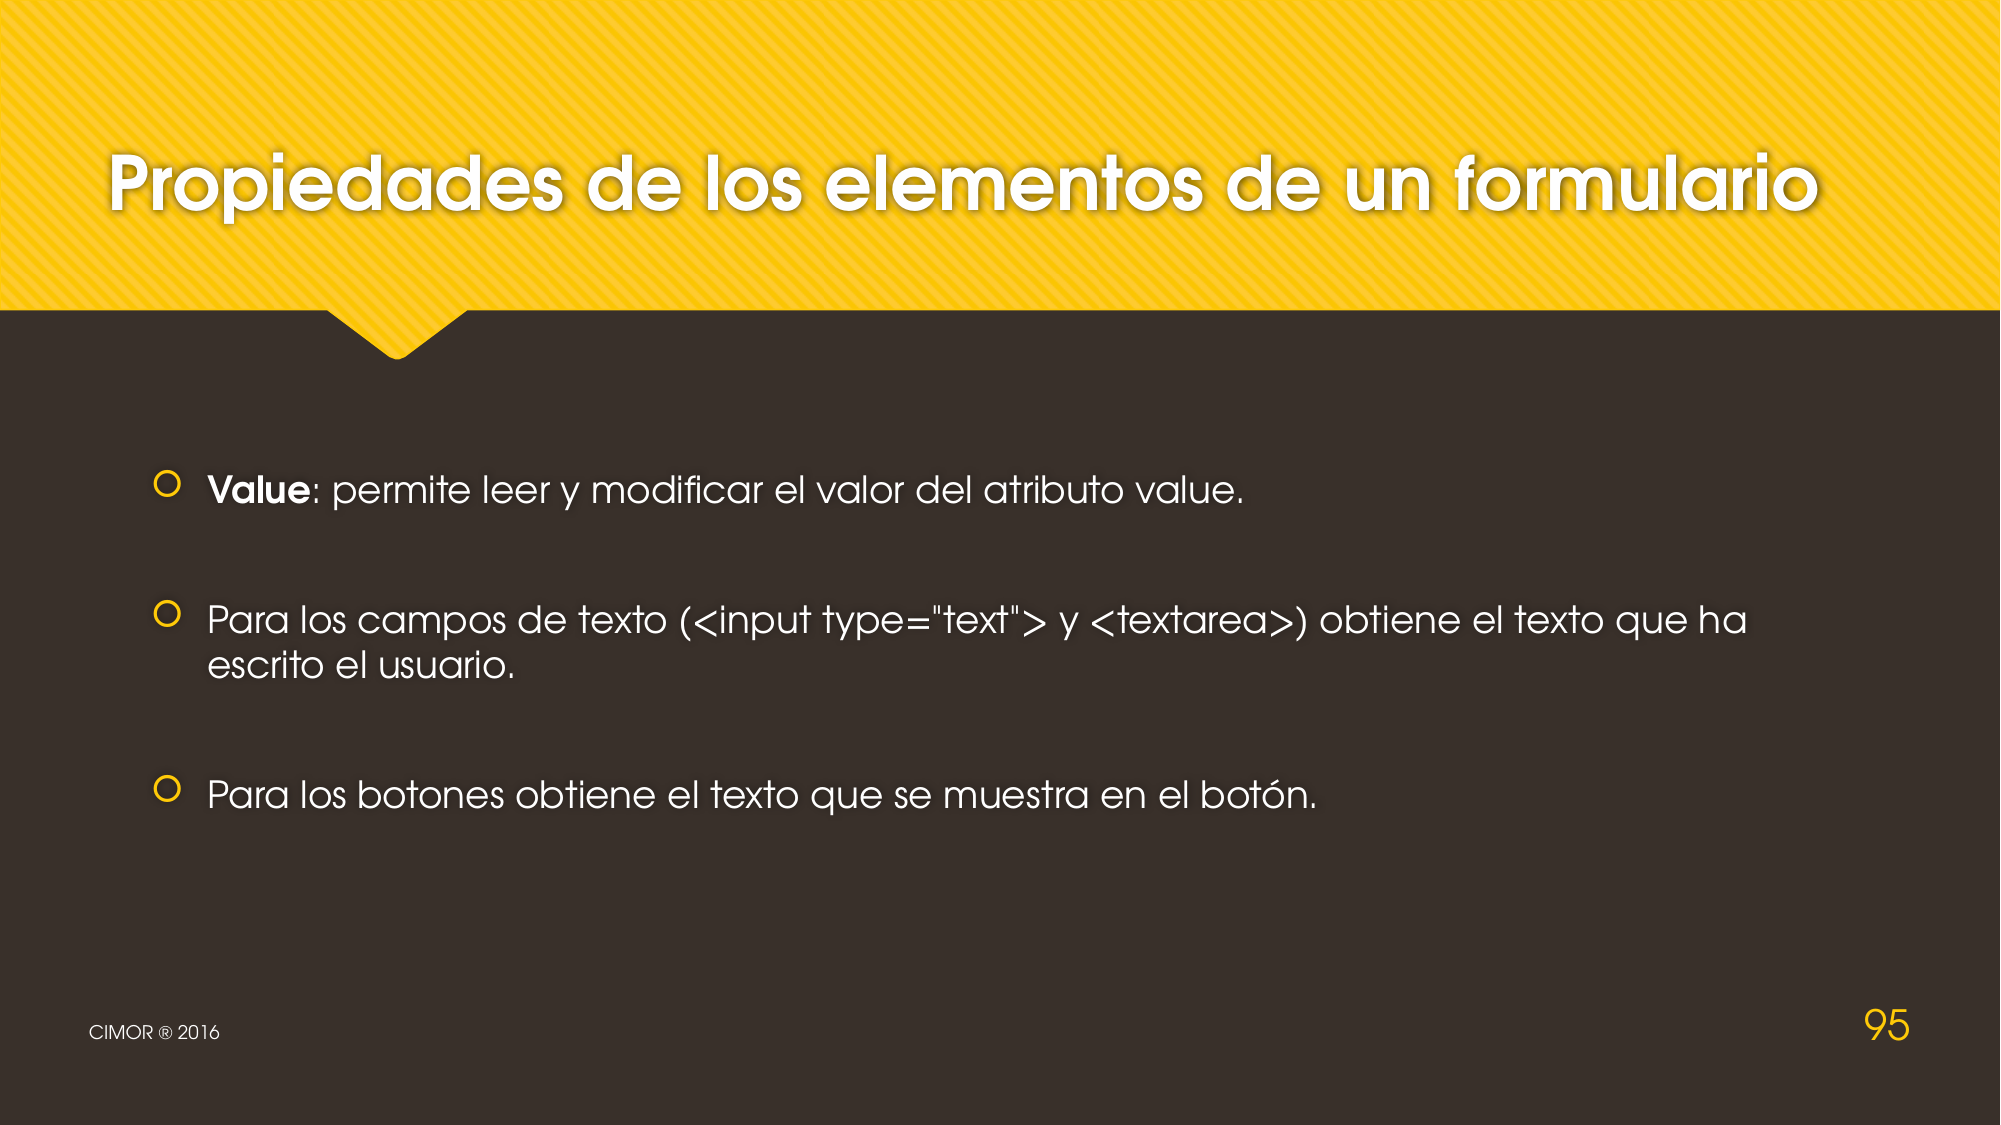

# Propiedades de los elementos de un formulario
Value: permite leer y modificar el valor del atributo value.

Para los campos de texto (<input type="text"> y <textarea>) obtiene el texto que ha escrito el usuario.

Para los botones obtiene el texto que se muestra en el botón.
95
CIMOR ® 2016